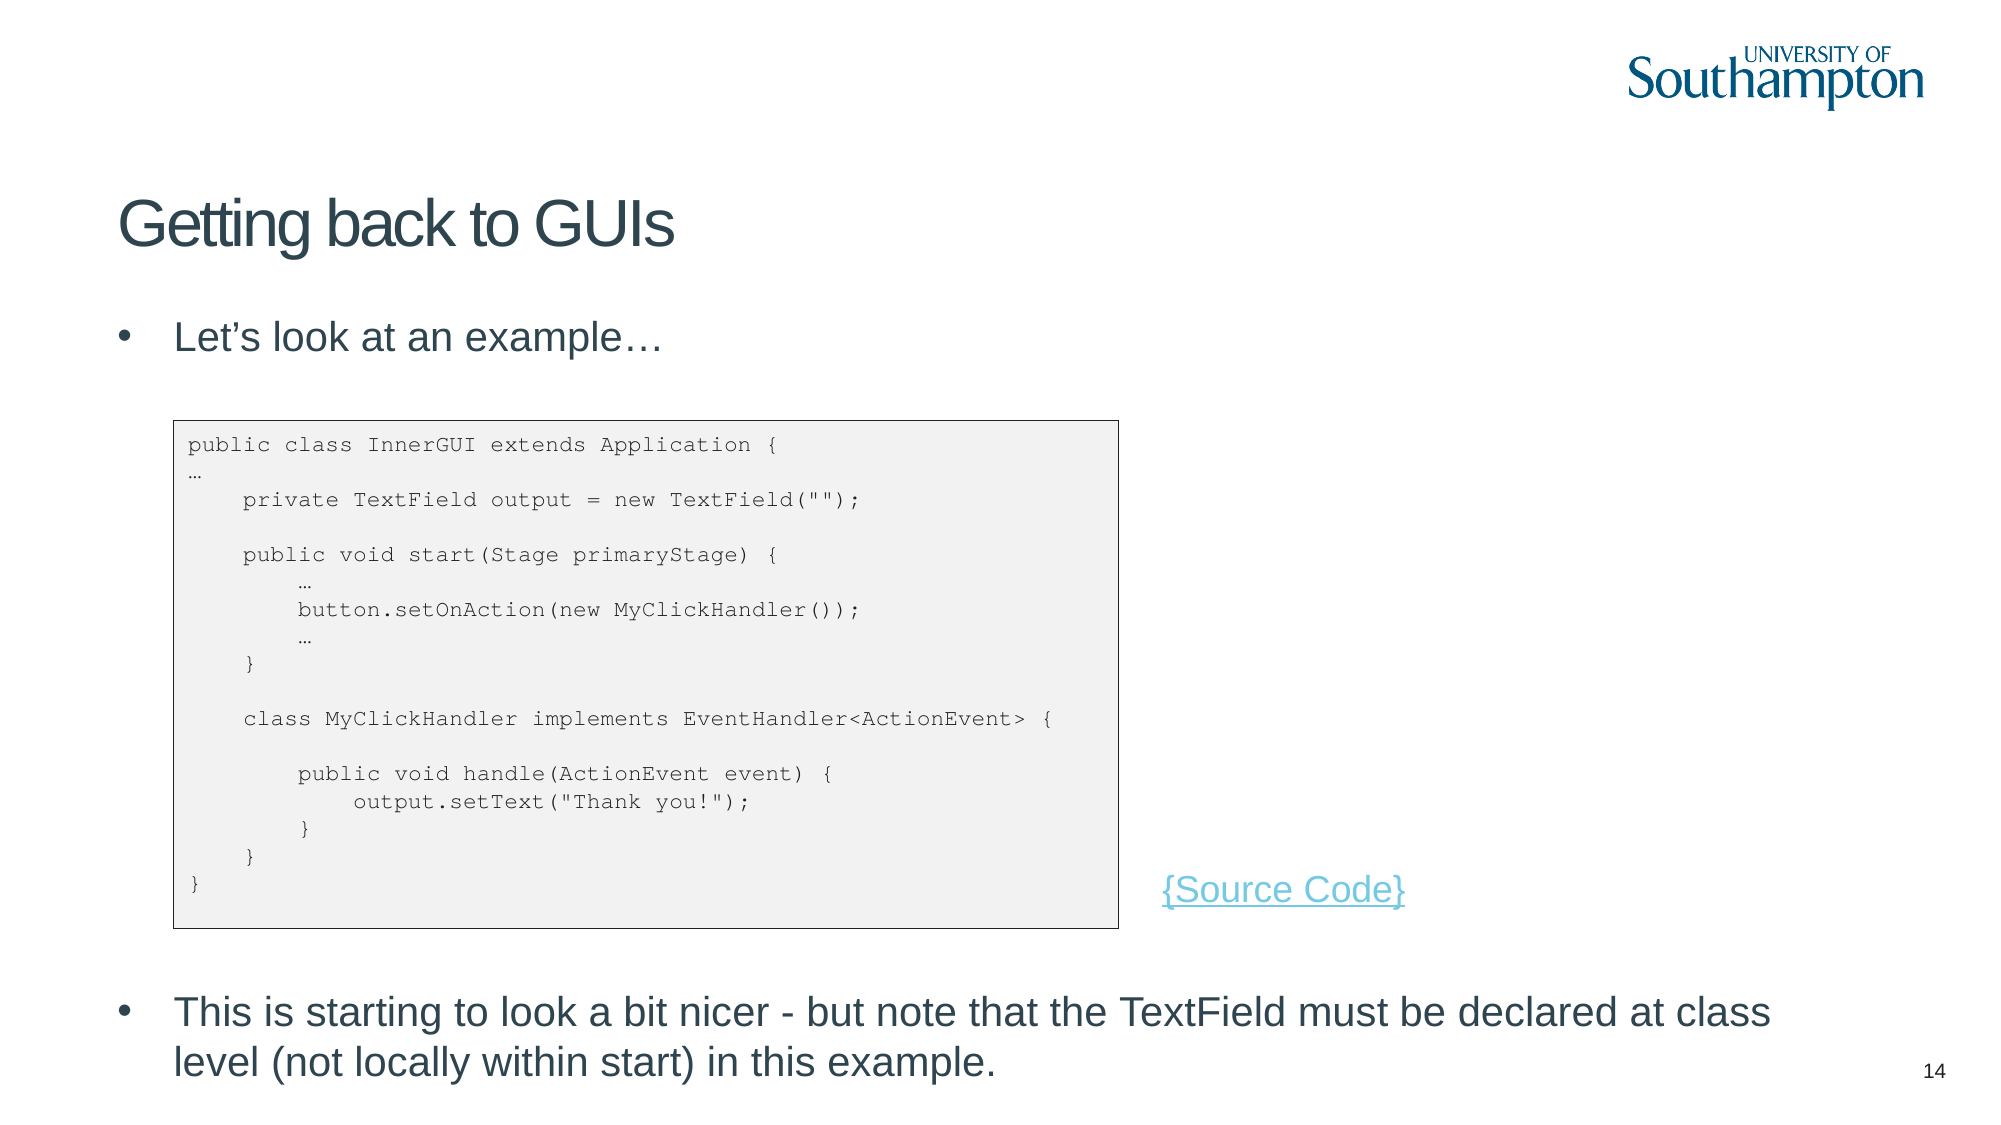

# Getting back to GUIs
Let’s look at an example…

This is starting to look a bit nicer - but note that the TextField must be declared at class level (not locally within start) in this example.
public class InnerGUI extends Application {
…
    private TextField output = new TextField("");

    public void start(Stage primaryStage) {
        …
        button.setOnAction(new MyClickHandler());
        …
    }

    class MyClickHandler implements EventHandler<ActionEvent> {

        public void handle(ActionEvent event) {
            output.setText("Thank you!");
        }
    }
}
{Source Code}